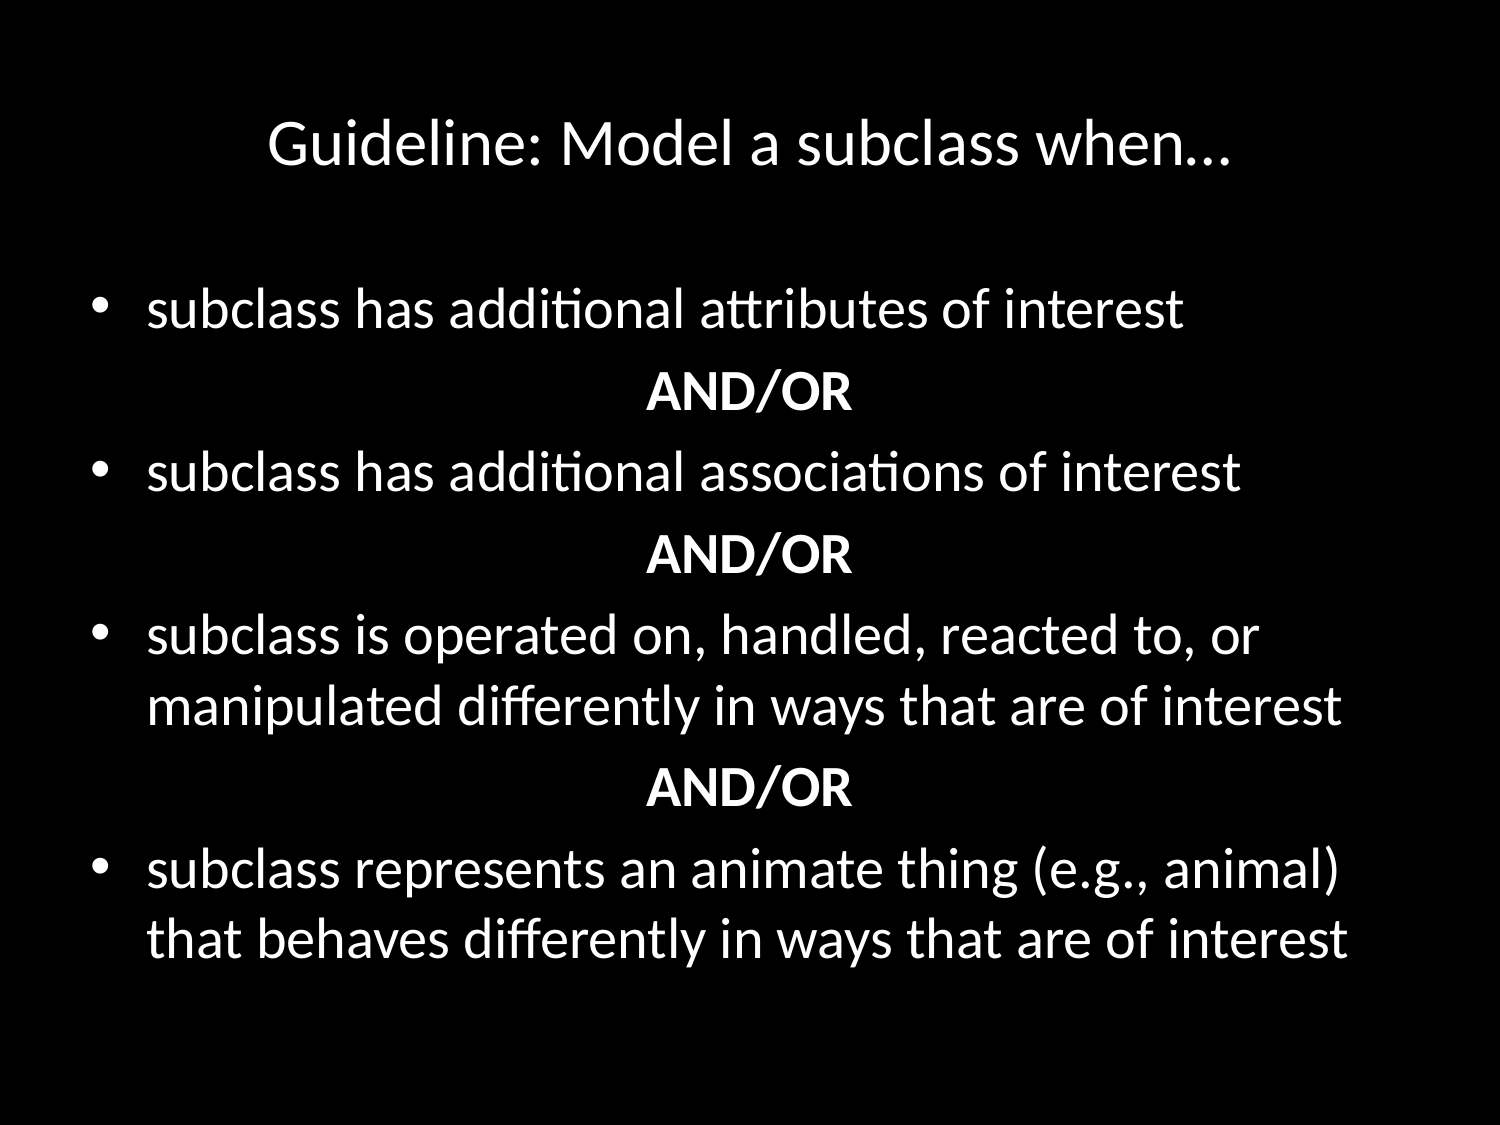

# Guideline: Model a subclass when…
subclass has additional attributes of interest
AND/OR
subclass has additional associations of interest
AND/OR
subclass is operated on, handled, reacted to, or manipulated differently in ways that are of interest
AND/OR
subclass represents an animate thing (e.g., animal) that behaves differently in ways that are of interest